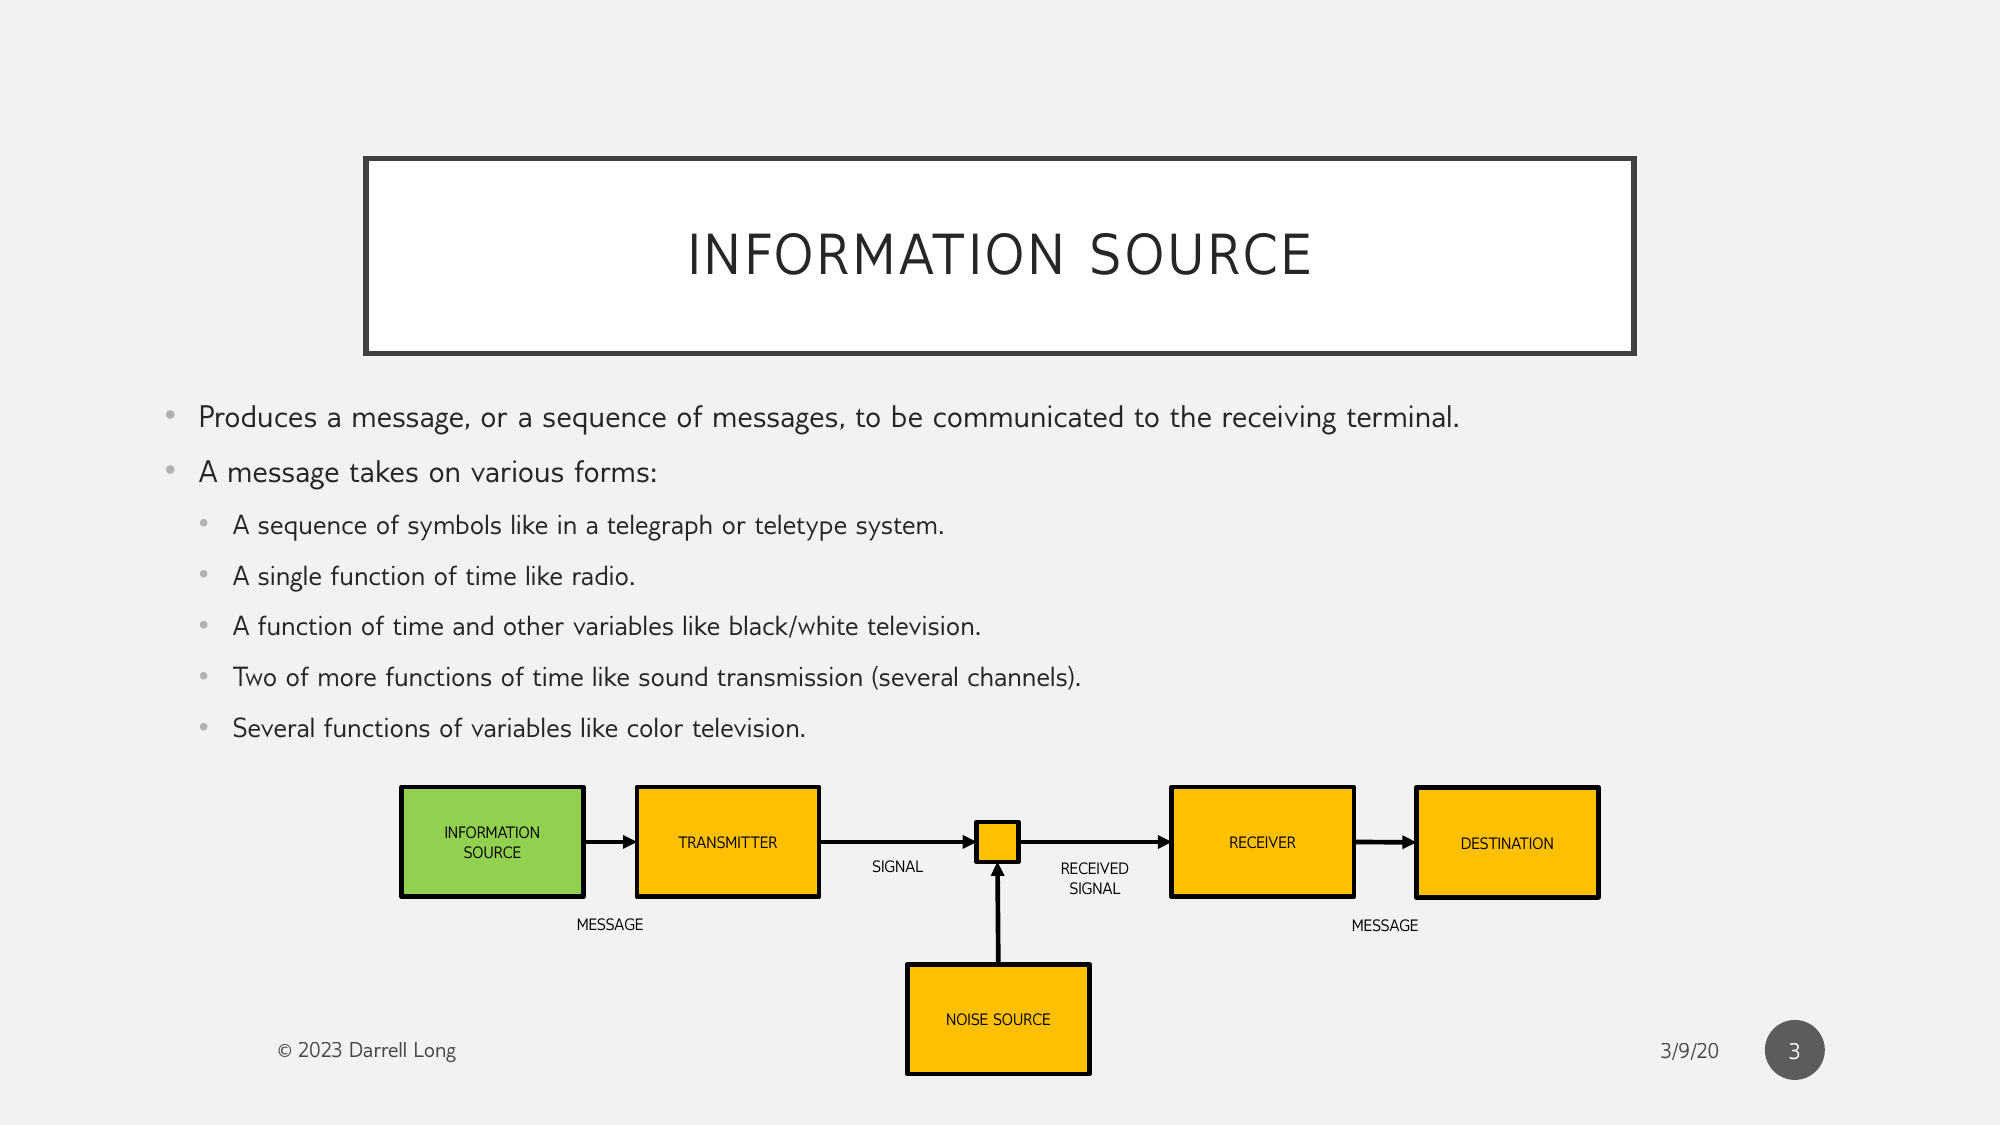

# INFORMATION SOURCE
Produces a message, or a sequence of messages, to be communicated to the receiving terminal.
A message takes on various forms:
A sequence of symbols like in a telegraph or teletype system.
A single function of time like radio.
A function of time and other variables like black/white television.
Two of more functions of time like sound transmission (several channels).
Several functions of variables like color television.
INFORMATION
SOURCE
TRANSMITTER
RECEIVER
DESTINATION

SIGNAL
RECEIVED
SIGNAL
MESSAGE
MESSAGE
NOISE SOURCE
3
© 2023 Darrell Long
3/9/20